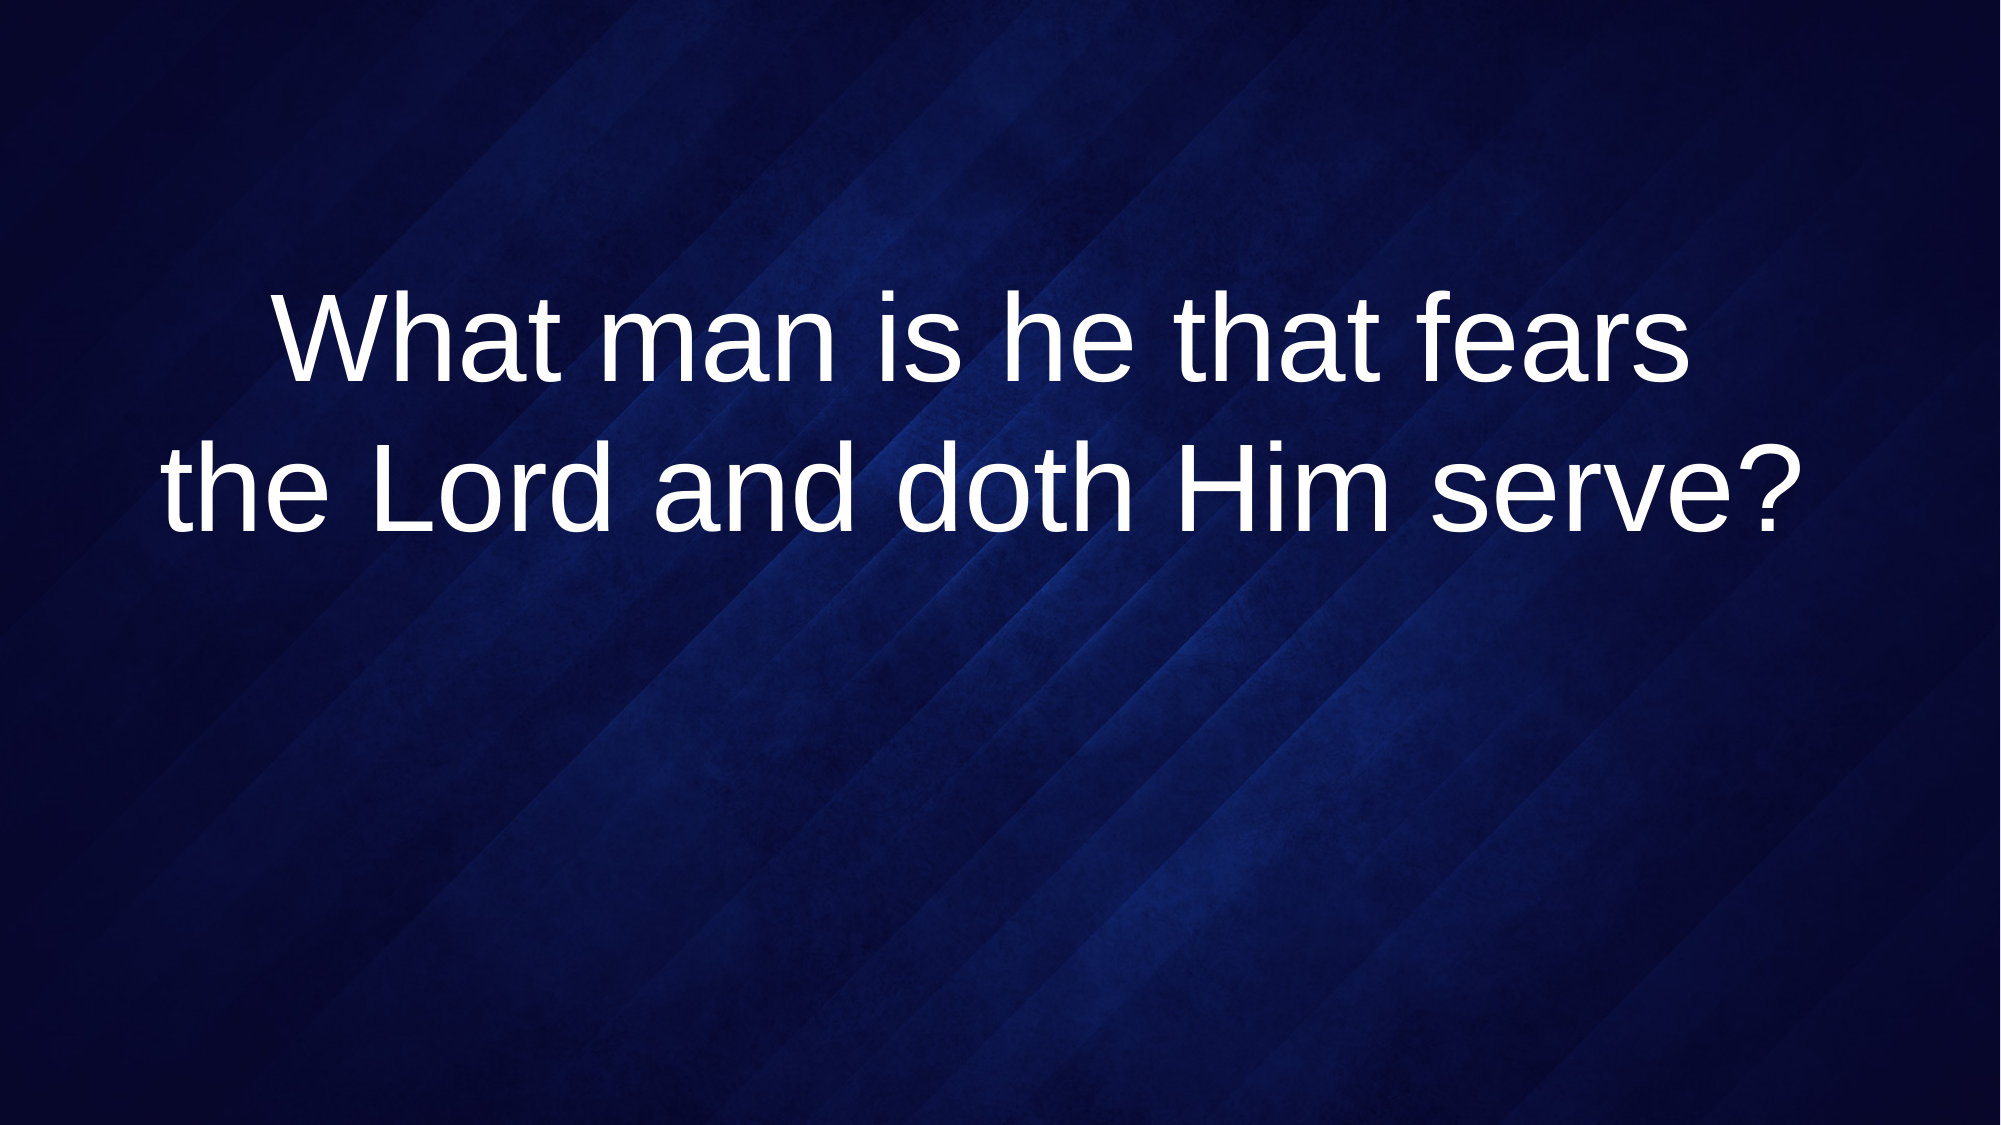

# What man is he that fears the Lord and doth Him serve?